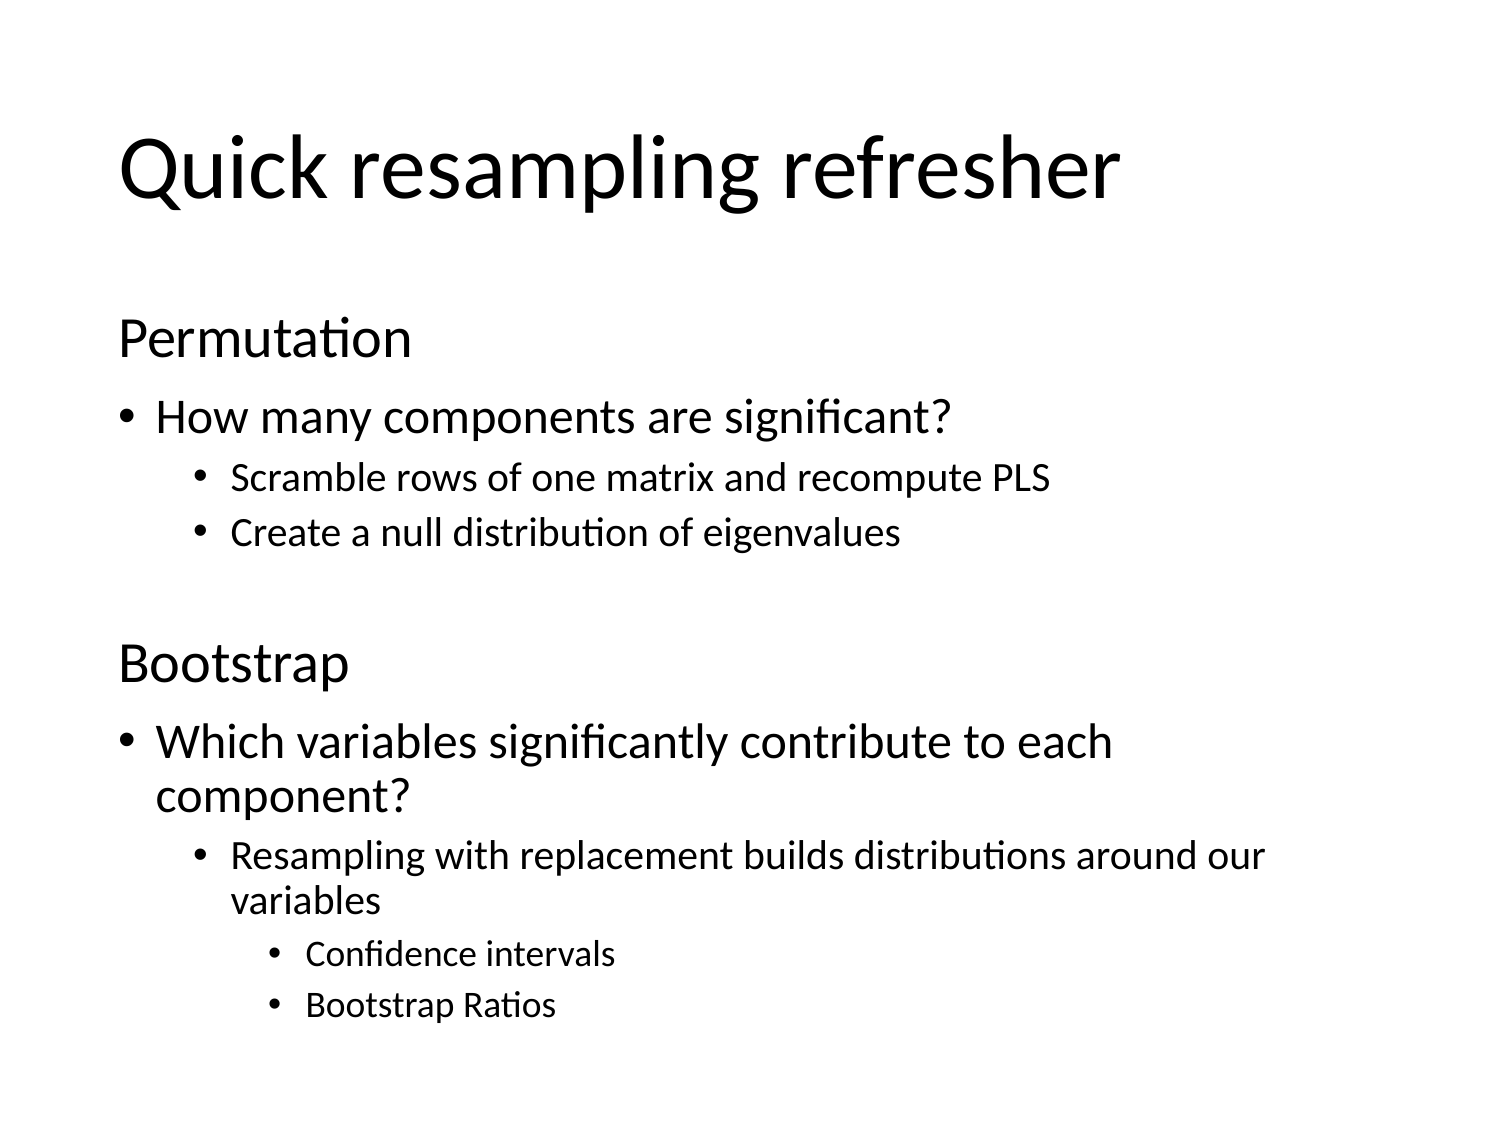

# Quick resampling refresher
Permutation
How many components are significant?
Scramble rows of one matrix and recompute PLS
Create a null distribution of eigenvalues

Bootstrap
Which variables significantly contribute to each component?
Resampling with replacement builds distributions around our variables
Confidence intervals
Bootstrap Ratios